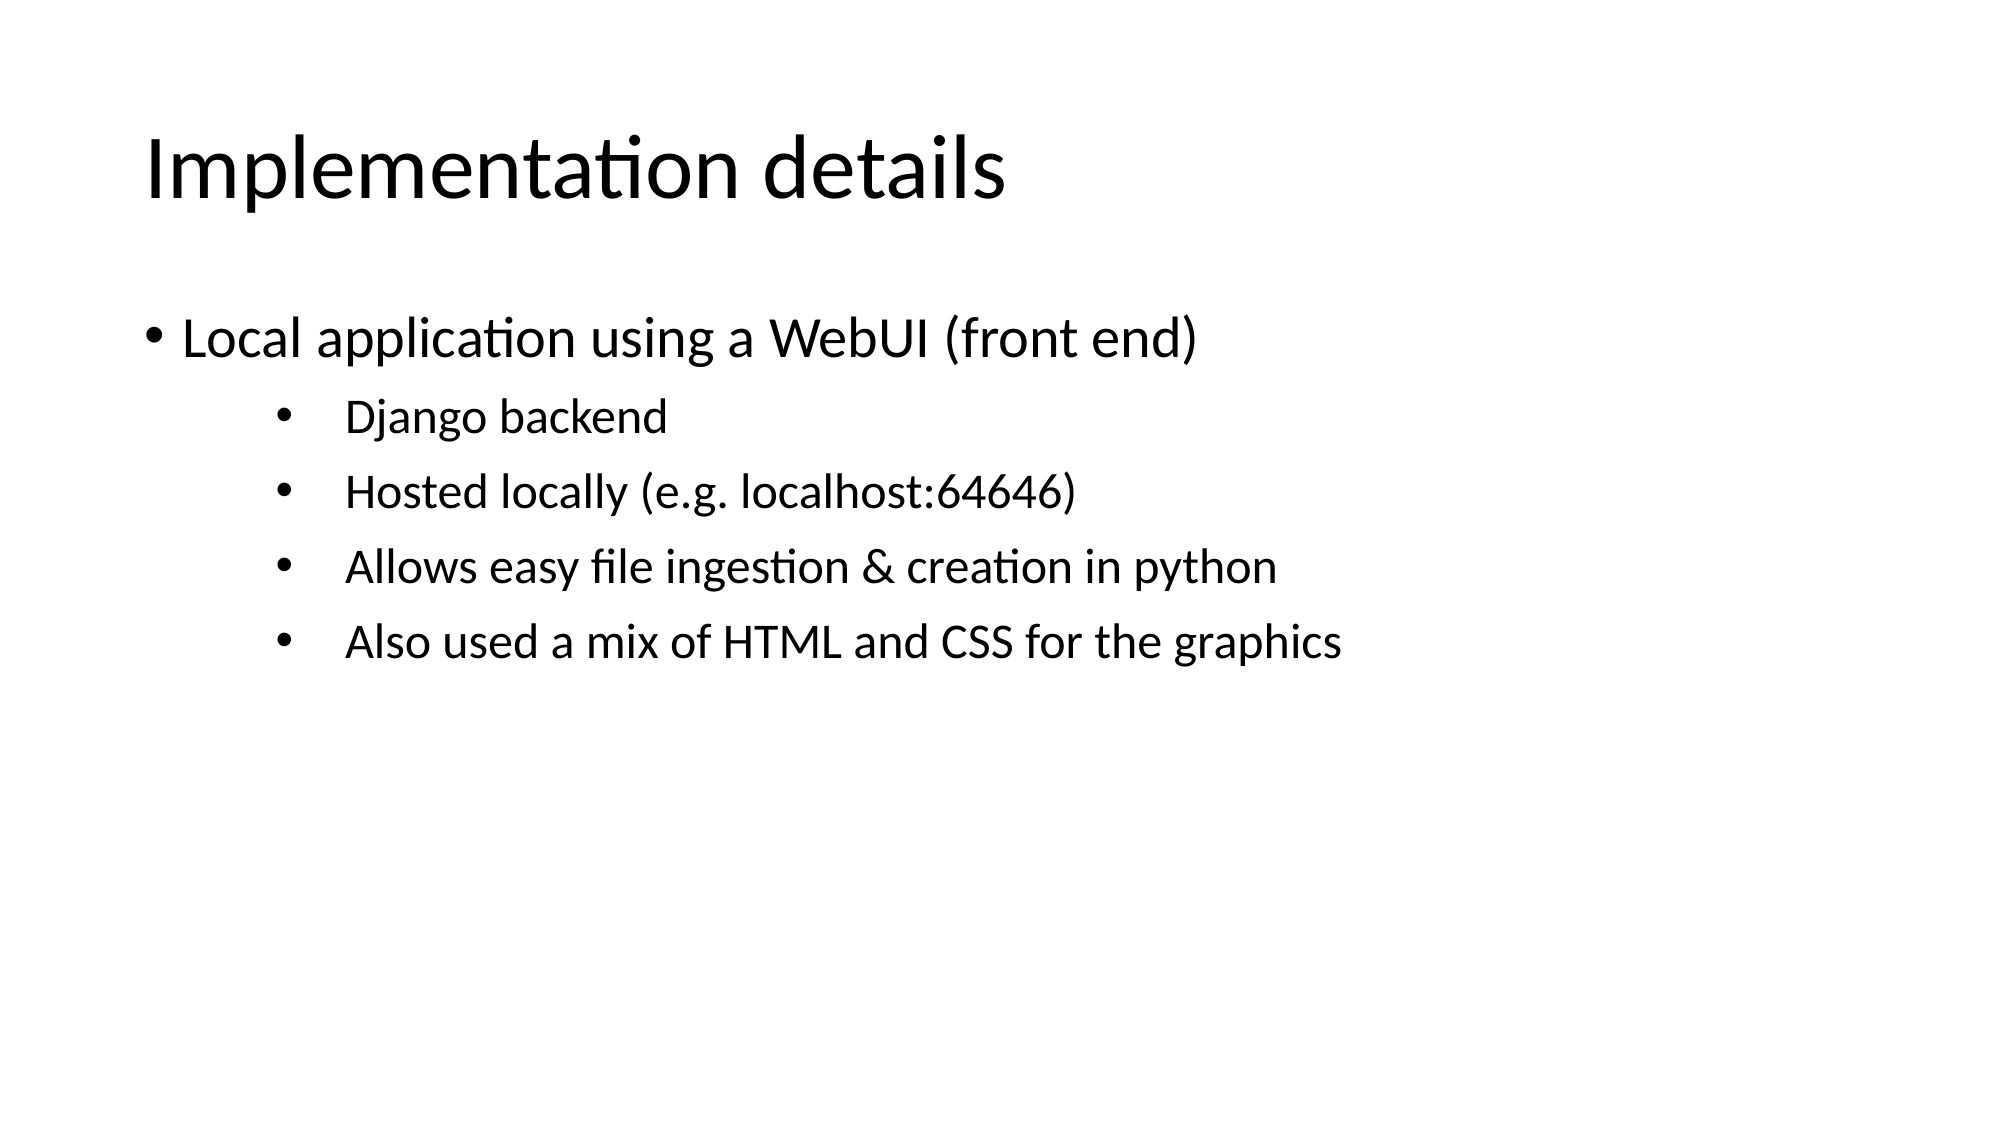

# Implementation details
Local application using a WebUI (front end)
Django backend
Hosted locally (e.g. localhost:64646)
Allows easy file ingestion & creation in python
Also used a mix of HTML and CSS for the graphics